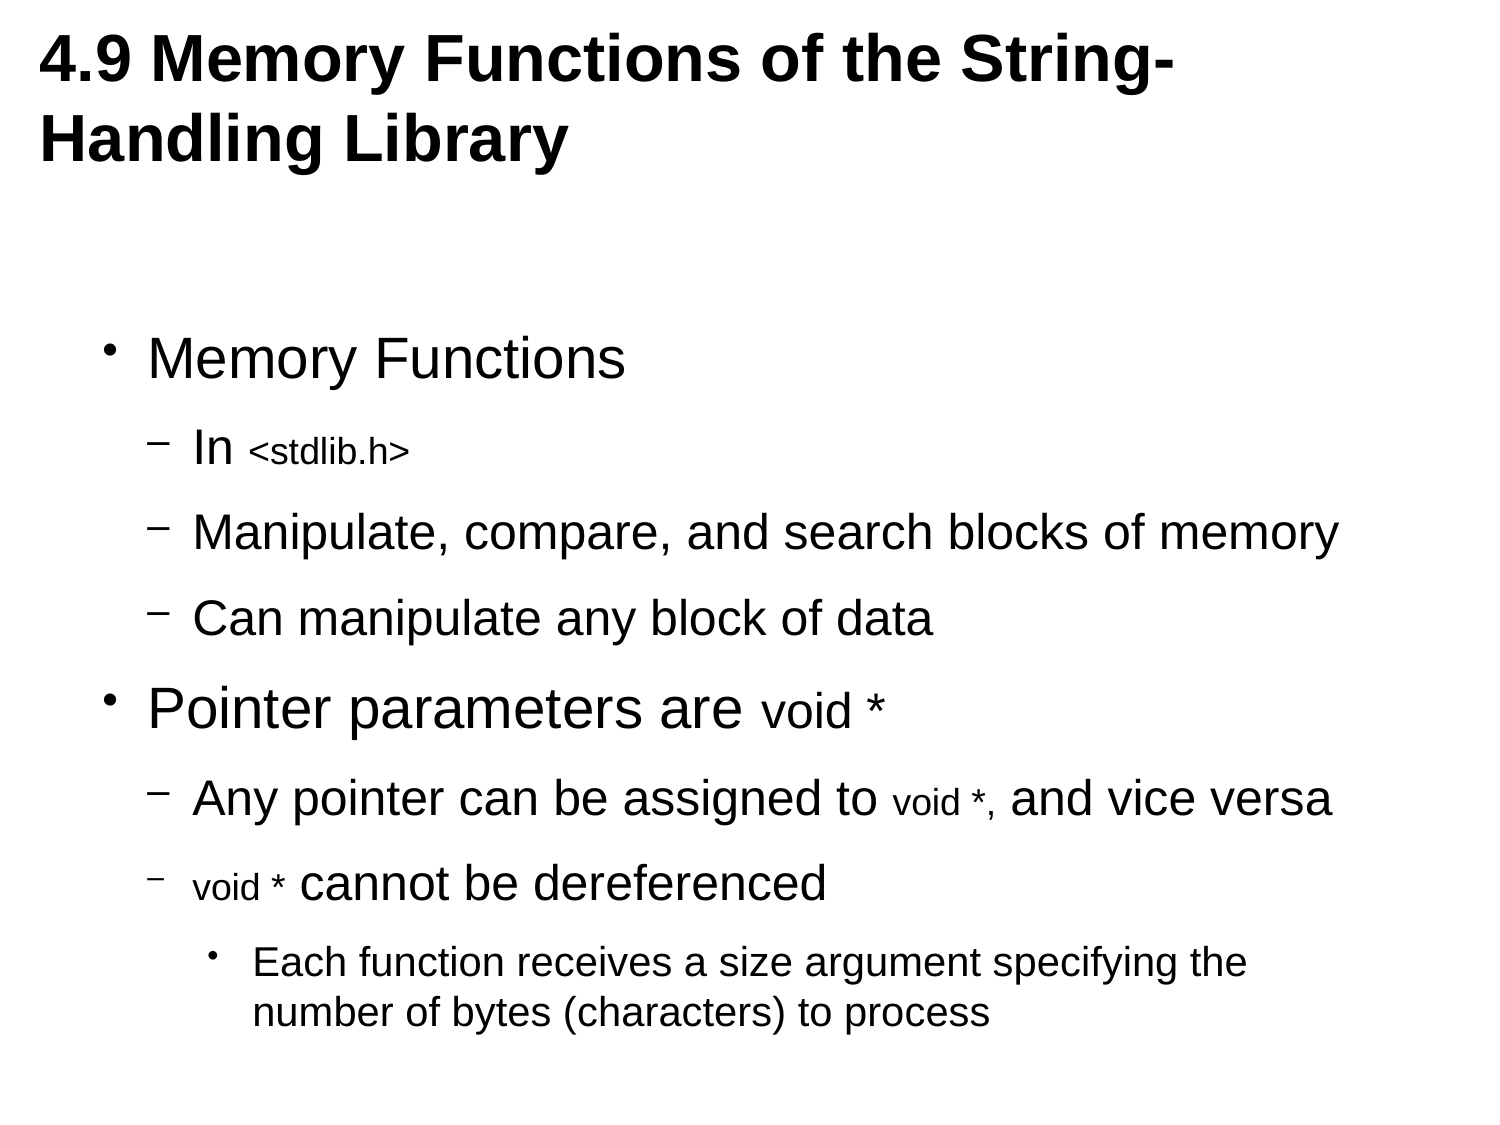

# 4.9 Memory Functions of the String-Handling Library
Memory Functions
In <stdlib.h>
Manipulate, compare, and search blocks of memory
Can manipulate any block of data
Pointer parameters are void *
Any pointer can be assigned to void *, and vice versa
void * cannot be dereferenced
Each function receives a size argument specifying the number of bytes (characters) to process